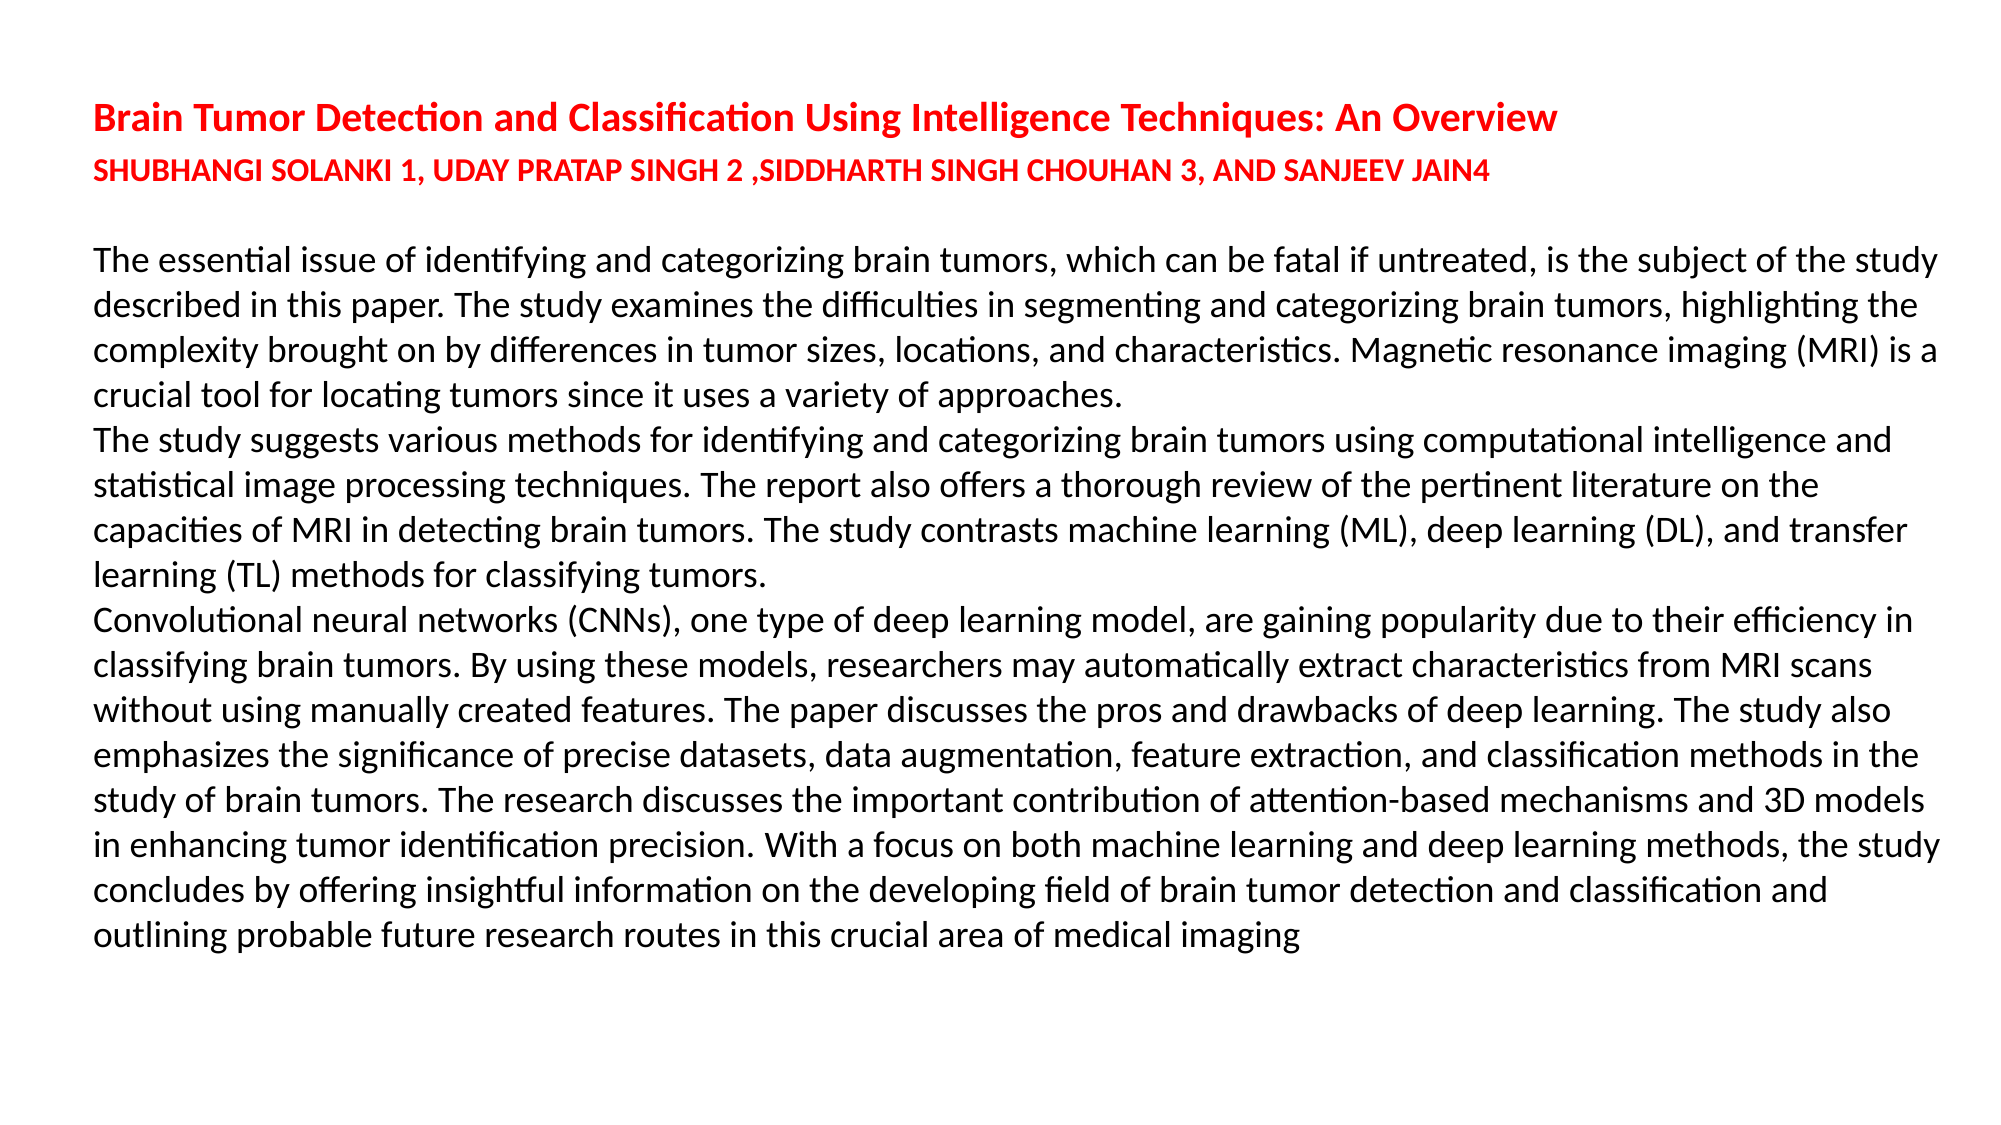

Brain Tumor Detection and Classification Using Intelligence Techniques: An Overview
SHUBHANGI SOLANKI 1, UDAY PRATAP SINGH 2 ,SIDDHARTH SINGH CHOUHAN 3, AND SANJEEV JAIN4

The essential issue of identifying and categorizing brain tumors, which can be fatal if untreated, is the subject of the study described in this paper. The study examines the difficulties in segmenting and categorizing brain tumors, highlighting the complexity brought on by differences in tumor sizes, locations, and characteristics. Magnetic resonance imaging (MRI) is a crucial tool for locating tumors since it uses a variety of approaches.
The study suggests various methods for identifying and categorizing brain tumors using computational intelligence and statistical image processing techniques. The report also offers a thorough review of the pertinent literature on the capacities of MRI in detecting brain tumors. The study contrasts machine learning (ML), deep learning (DL), and transfer learning (TL) methods for classifying tumors.
Convolutional neural networks (CNNs), one type of deep learning model, are gaining popularity due to their efficiency in classifying brain tumors. By using these models, researchers may automatically extract characteristics from MRI scans without using manually created features. The paper discusses the pros and drawbacks of deep learning. The study also emphasizes the significance of precise datasets, data augmentation, feature extraction, and classification methods in the study of brain tumors. The research discusses the important contribution of attention-based mechanisms and 3D models in enhancing tumor identification precision. With a focus on both machine learning and deep learning methods, the study concludes by offering insightful information on the developing field of brain tumor detection and classification and outlining probable future research routes in this crucial area of medical imaging